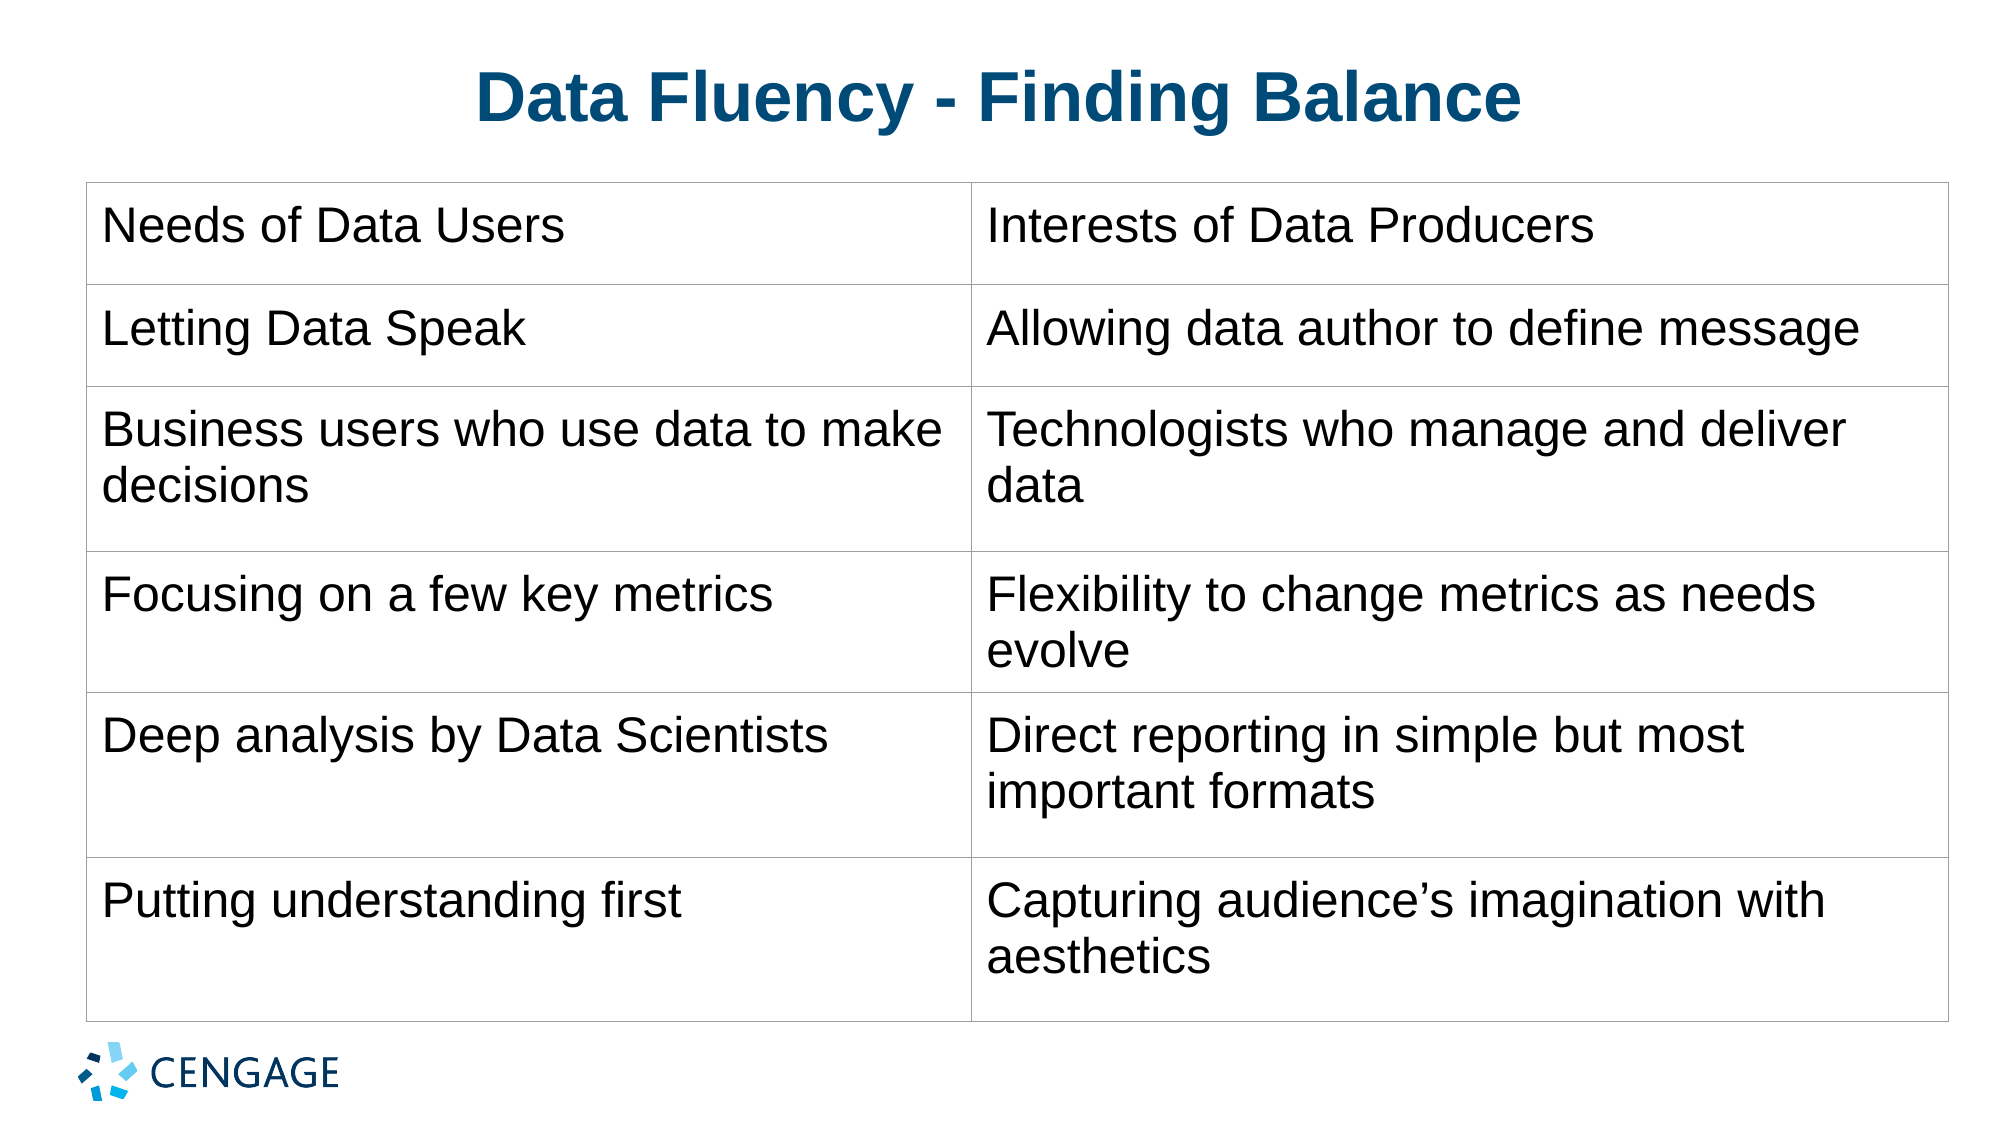

# Data Fluency - Finding Balance
| Needs of Data Users | Interests of Data Producers |
| --- | --- |
| Letting Data Speak | Allowing data author to define message |
| Business users who use data to make decisions | Technologists who manage and deliver data |
| Focusing on a few key metrics | Flexibility to change metrics as needs evolve |
| Deep analysis by Data Scientists | Direct reporting in simple but most important formats |
| Putting understanding first | Capturing audience’s imagination with aesthetics |